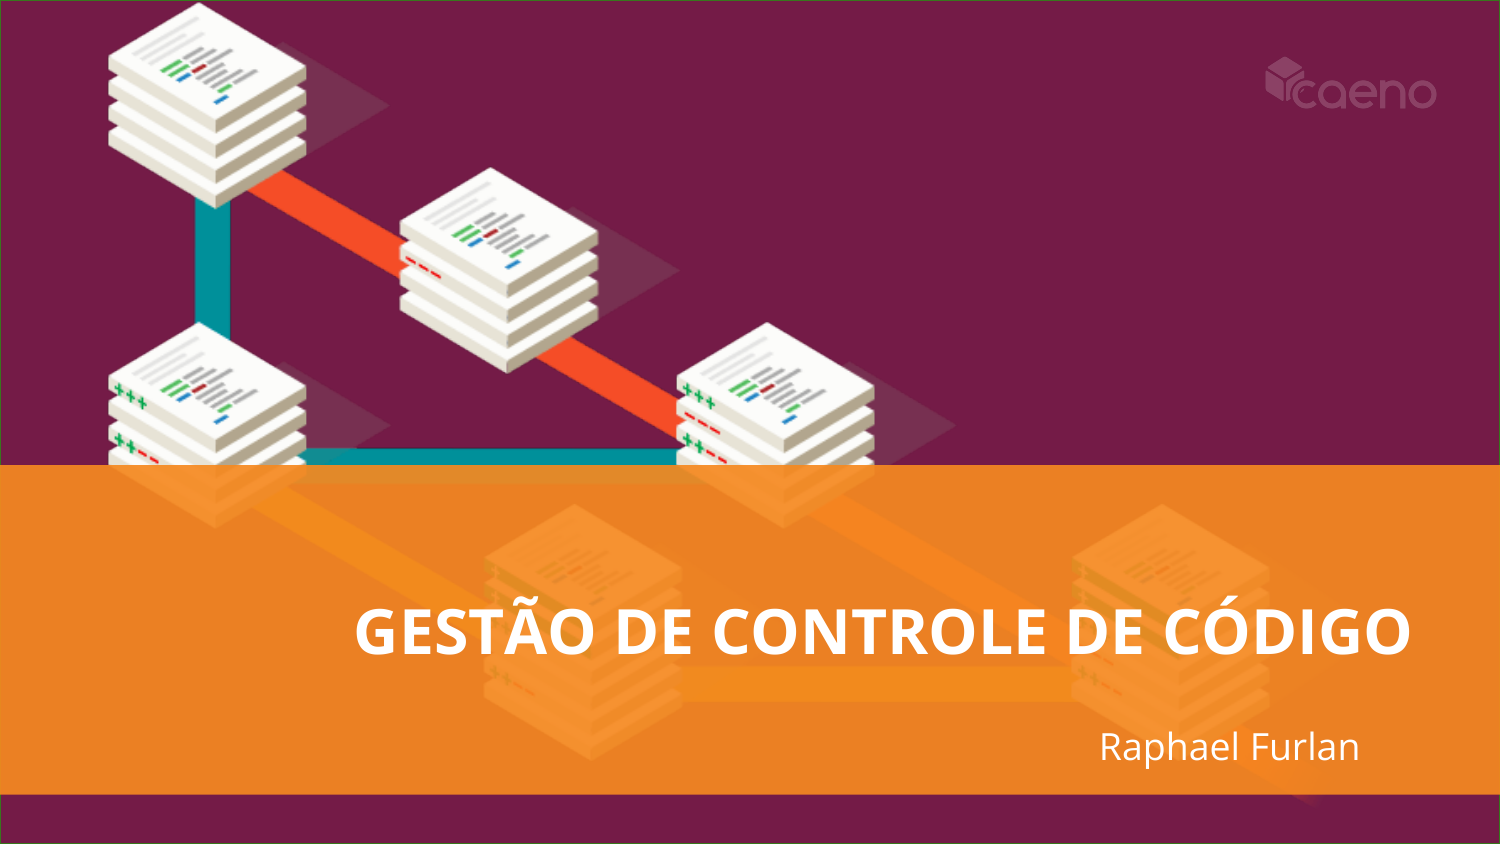

# GESTÃO DE CONTROLE DE CÓDIGO
Raphael Furlan